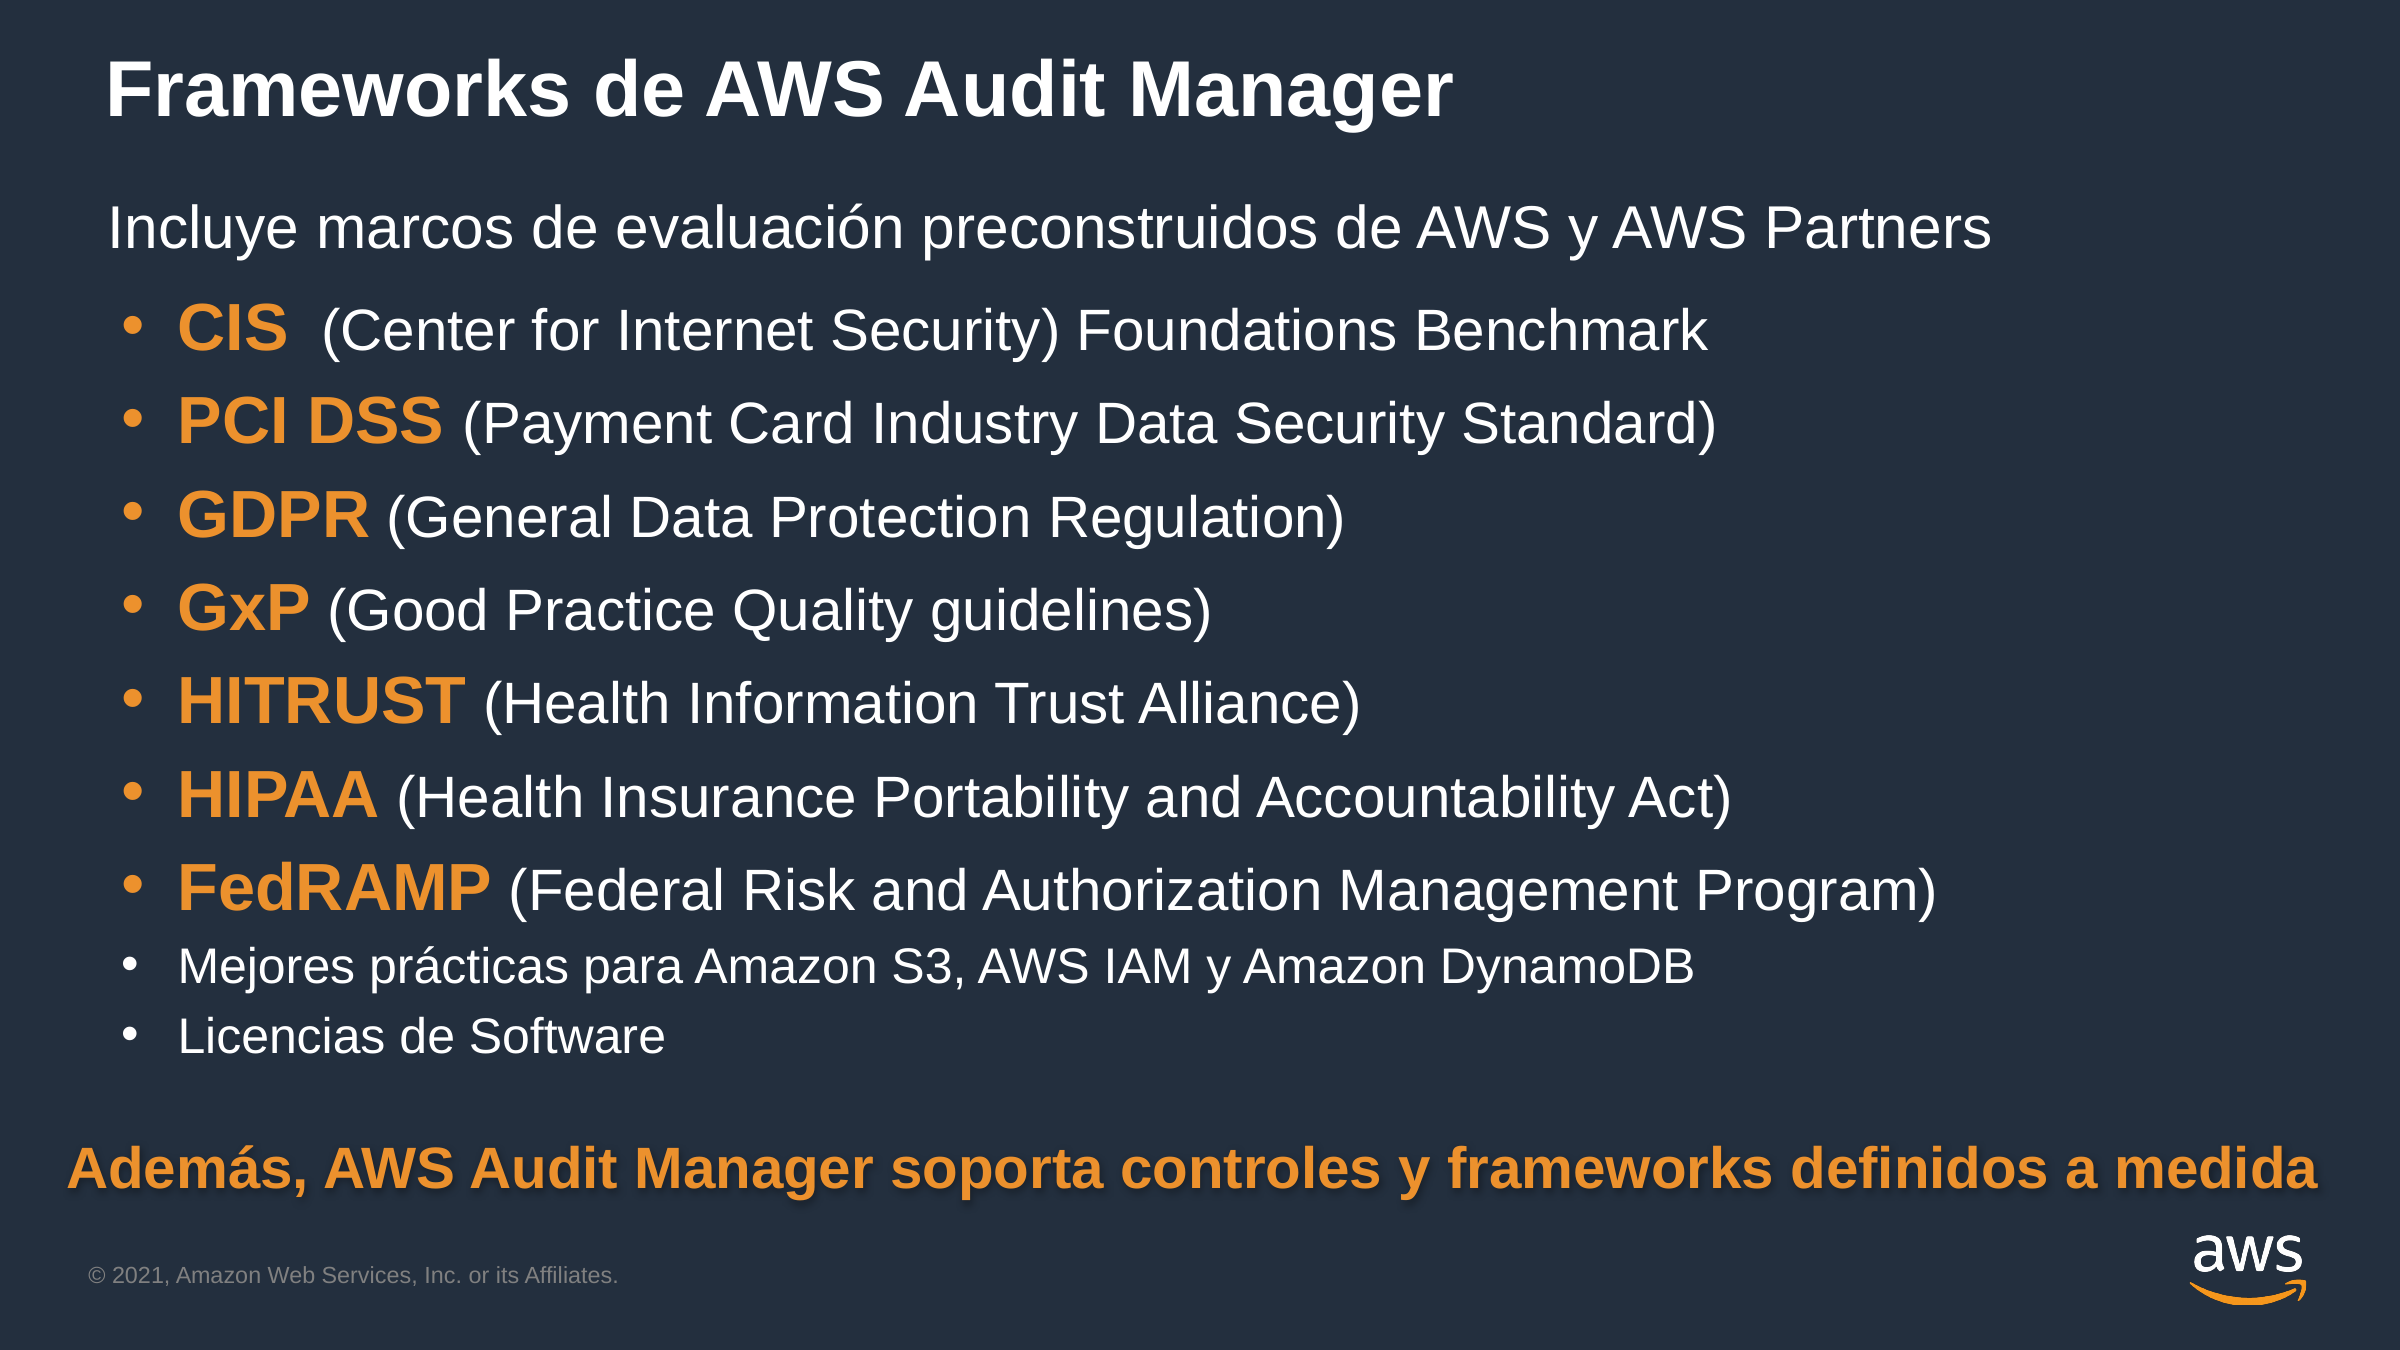

# Frameworks de AWS Audit Manager
Incluye marcos de evaluación preconstruidos de AWS y AWS Partners
CIS  (Center for Internet Security) Foundations Benchmark
PCI DSS (Payment Card Industry Data Security Standard)
GDPR (General Data Protection Regulation)
GxP (Good Practice Quality guidelines)
HITRUST (Health Information Trust Alliance)
HIPAA (Health Insurance Portability and Accountability Act)
FedRAMP (Federal Risk and Authorization Management Program)
Mejores prácticas para Amazon S3, AWS IAM y Amazon DynamoDB
Licencias de Software

Además, AWS Audit Manager soporta controles y frameworks definidos a medida